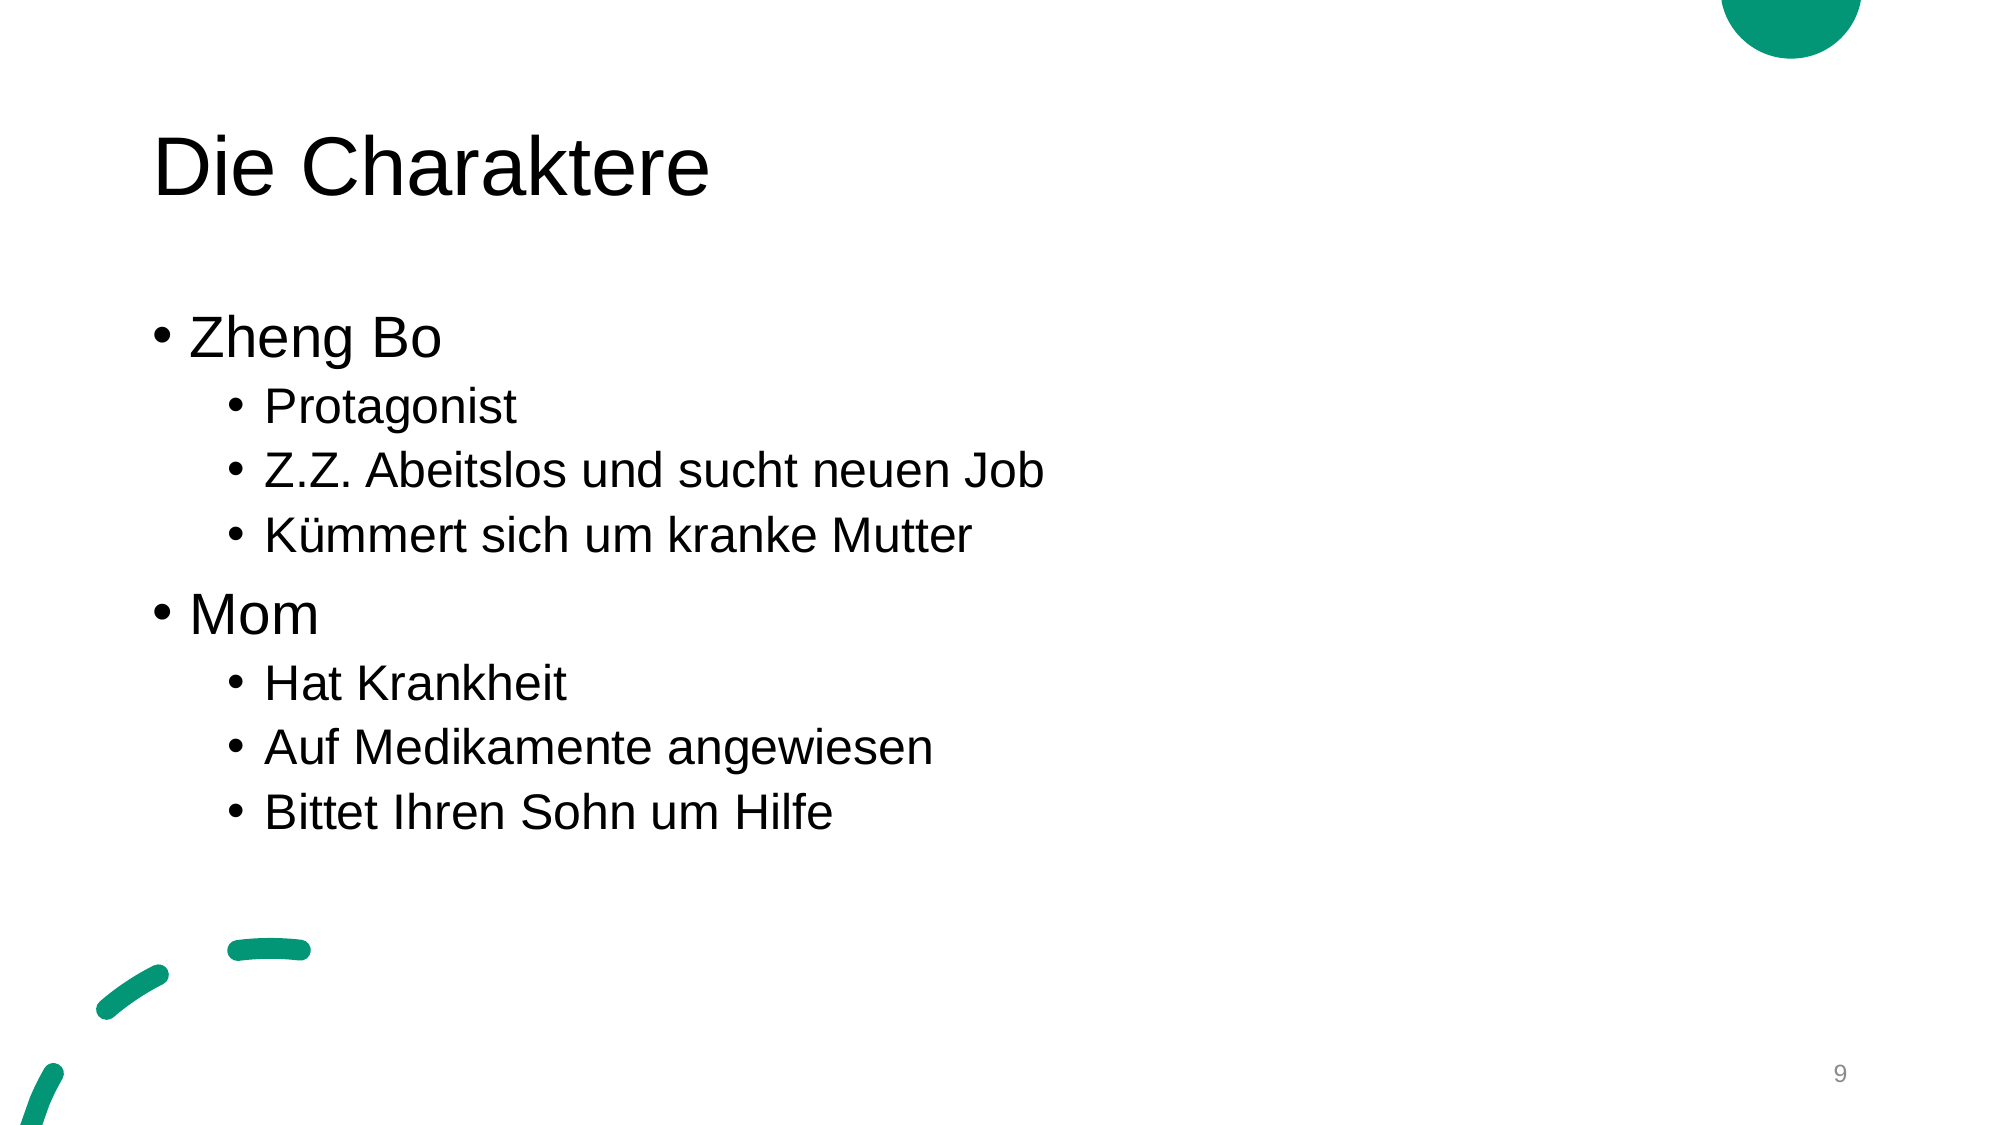

# Die Charaktere
Zheng Bo
Protagonist
Z.Z. Abeitslos und sucht neuen Job
Kümmert sich um kranke Mutter
Mom
Hat Krankheit
Auf Medikamente angewiesen
Bittet Ihren Sohn um Hilfe
9